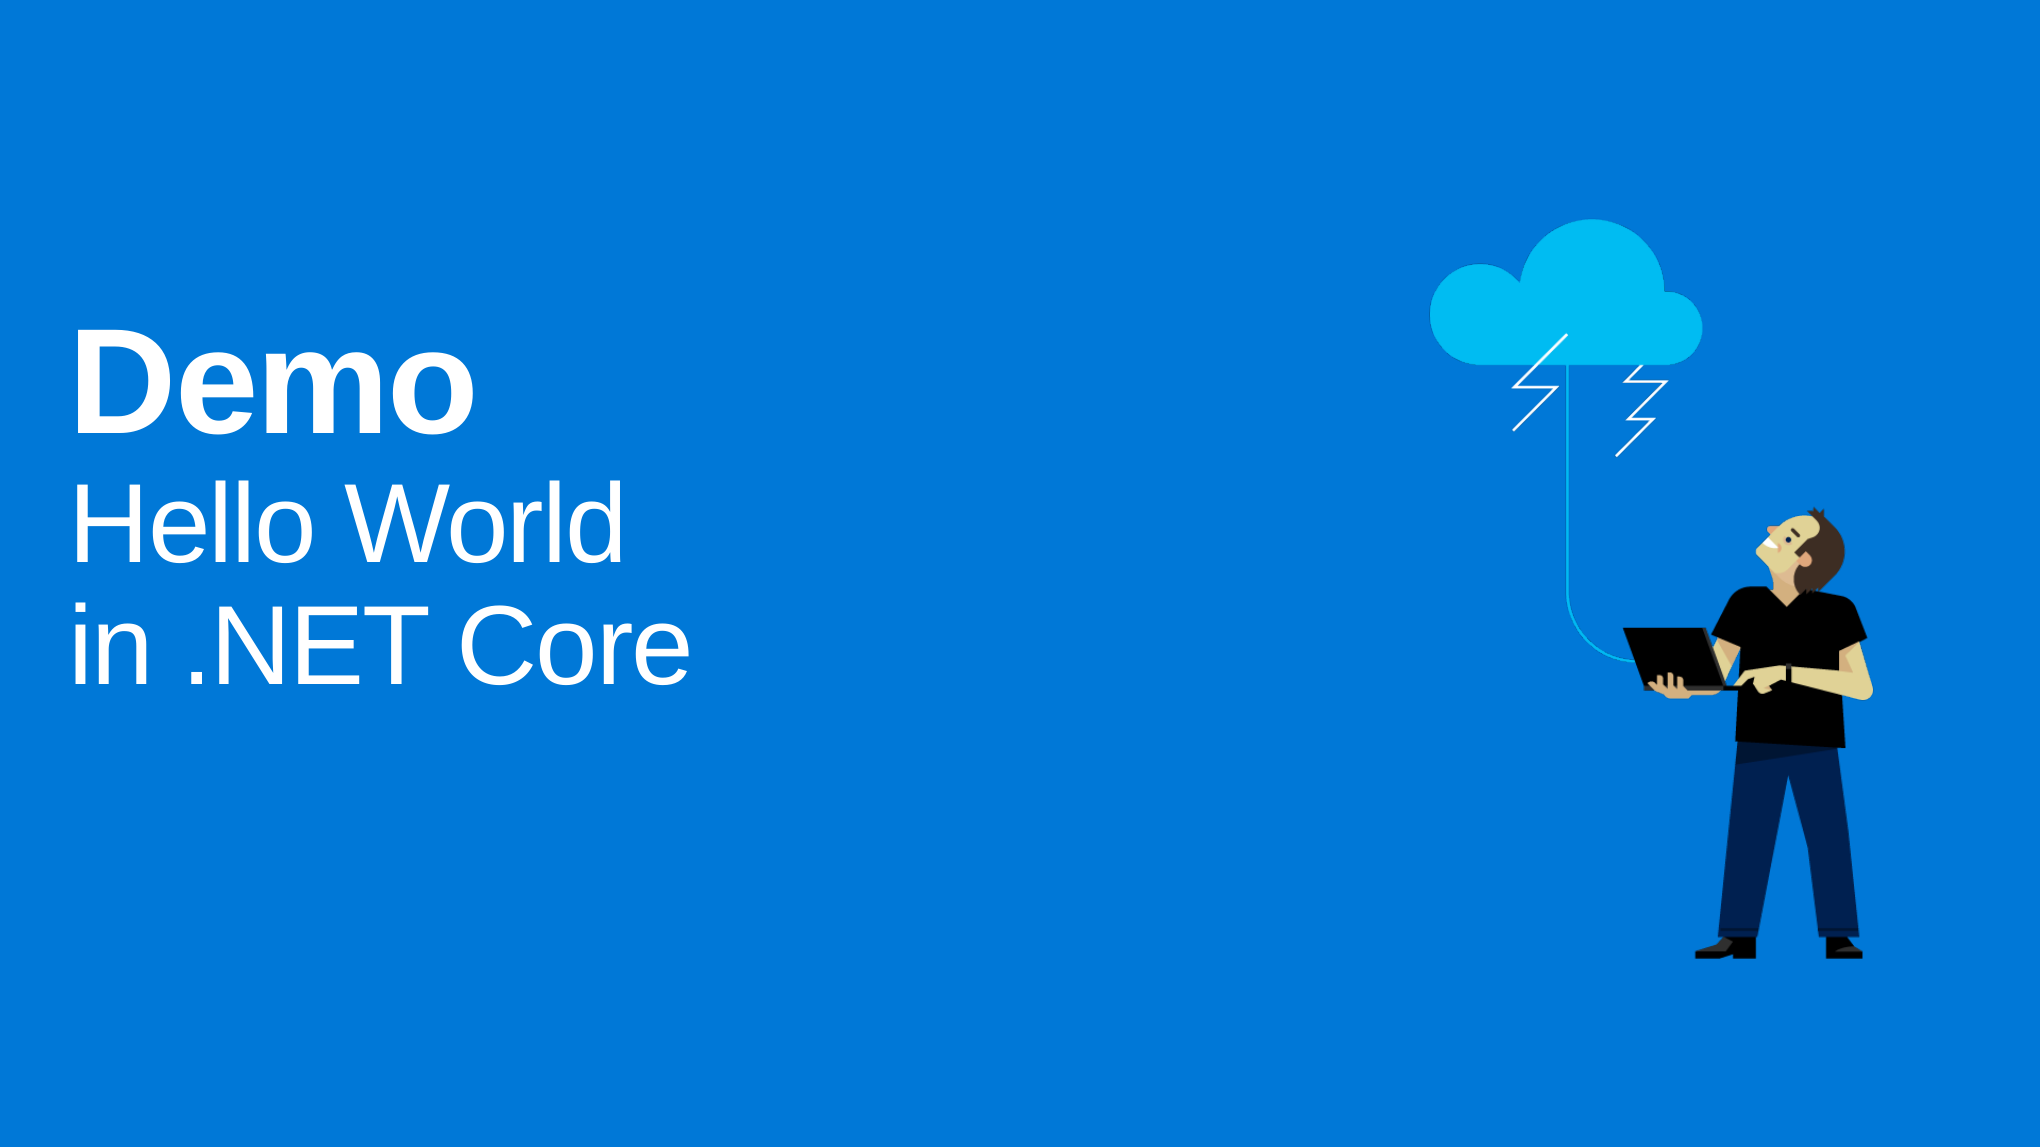

# Demo Hello World in .NET Core